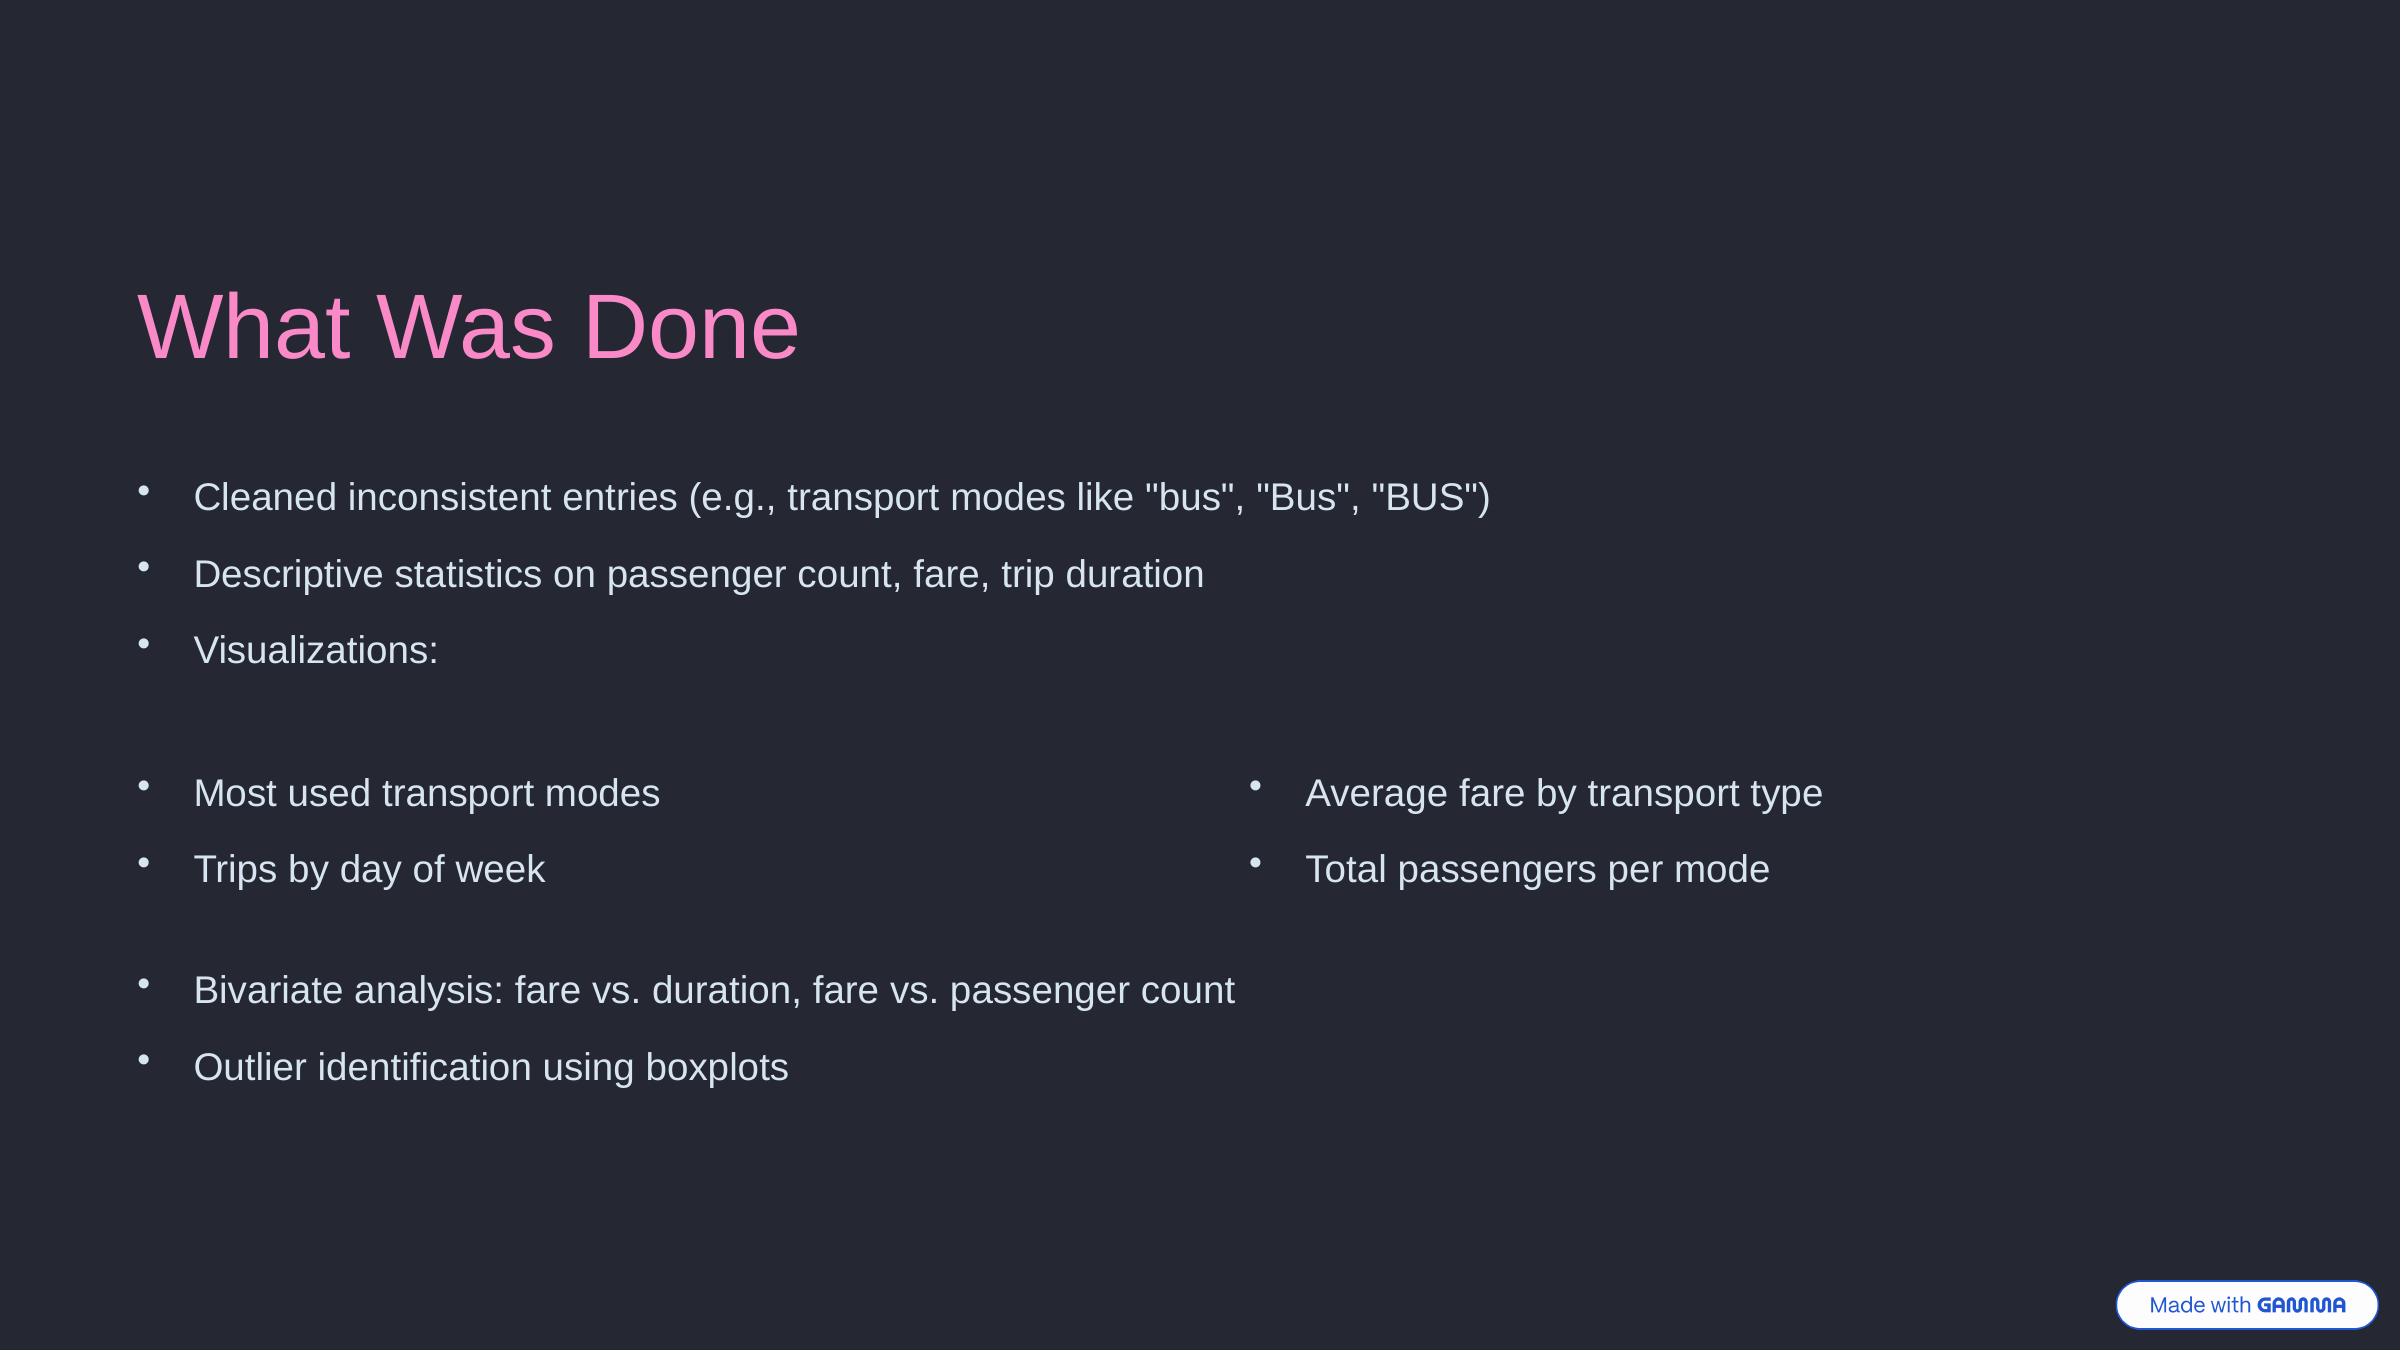

What Was Done
Cleaned inconsistent entries (e.g., transport modes like "bus", "Bus", "BUS")
Descriptive statistics on passenger count, fare, trip duration
Visualizations:
Most used transport modes
Average fare by transport type
Trips by day of week
Total passengers per mode
Bivariate analysis: fare vs. duration, fare vs. passenger count
Outlier identification using boxplots